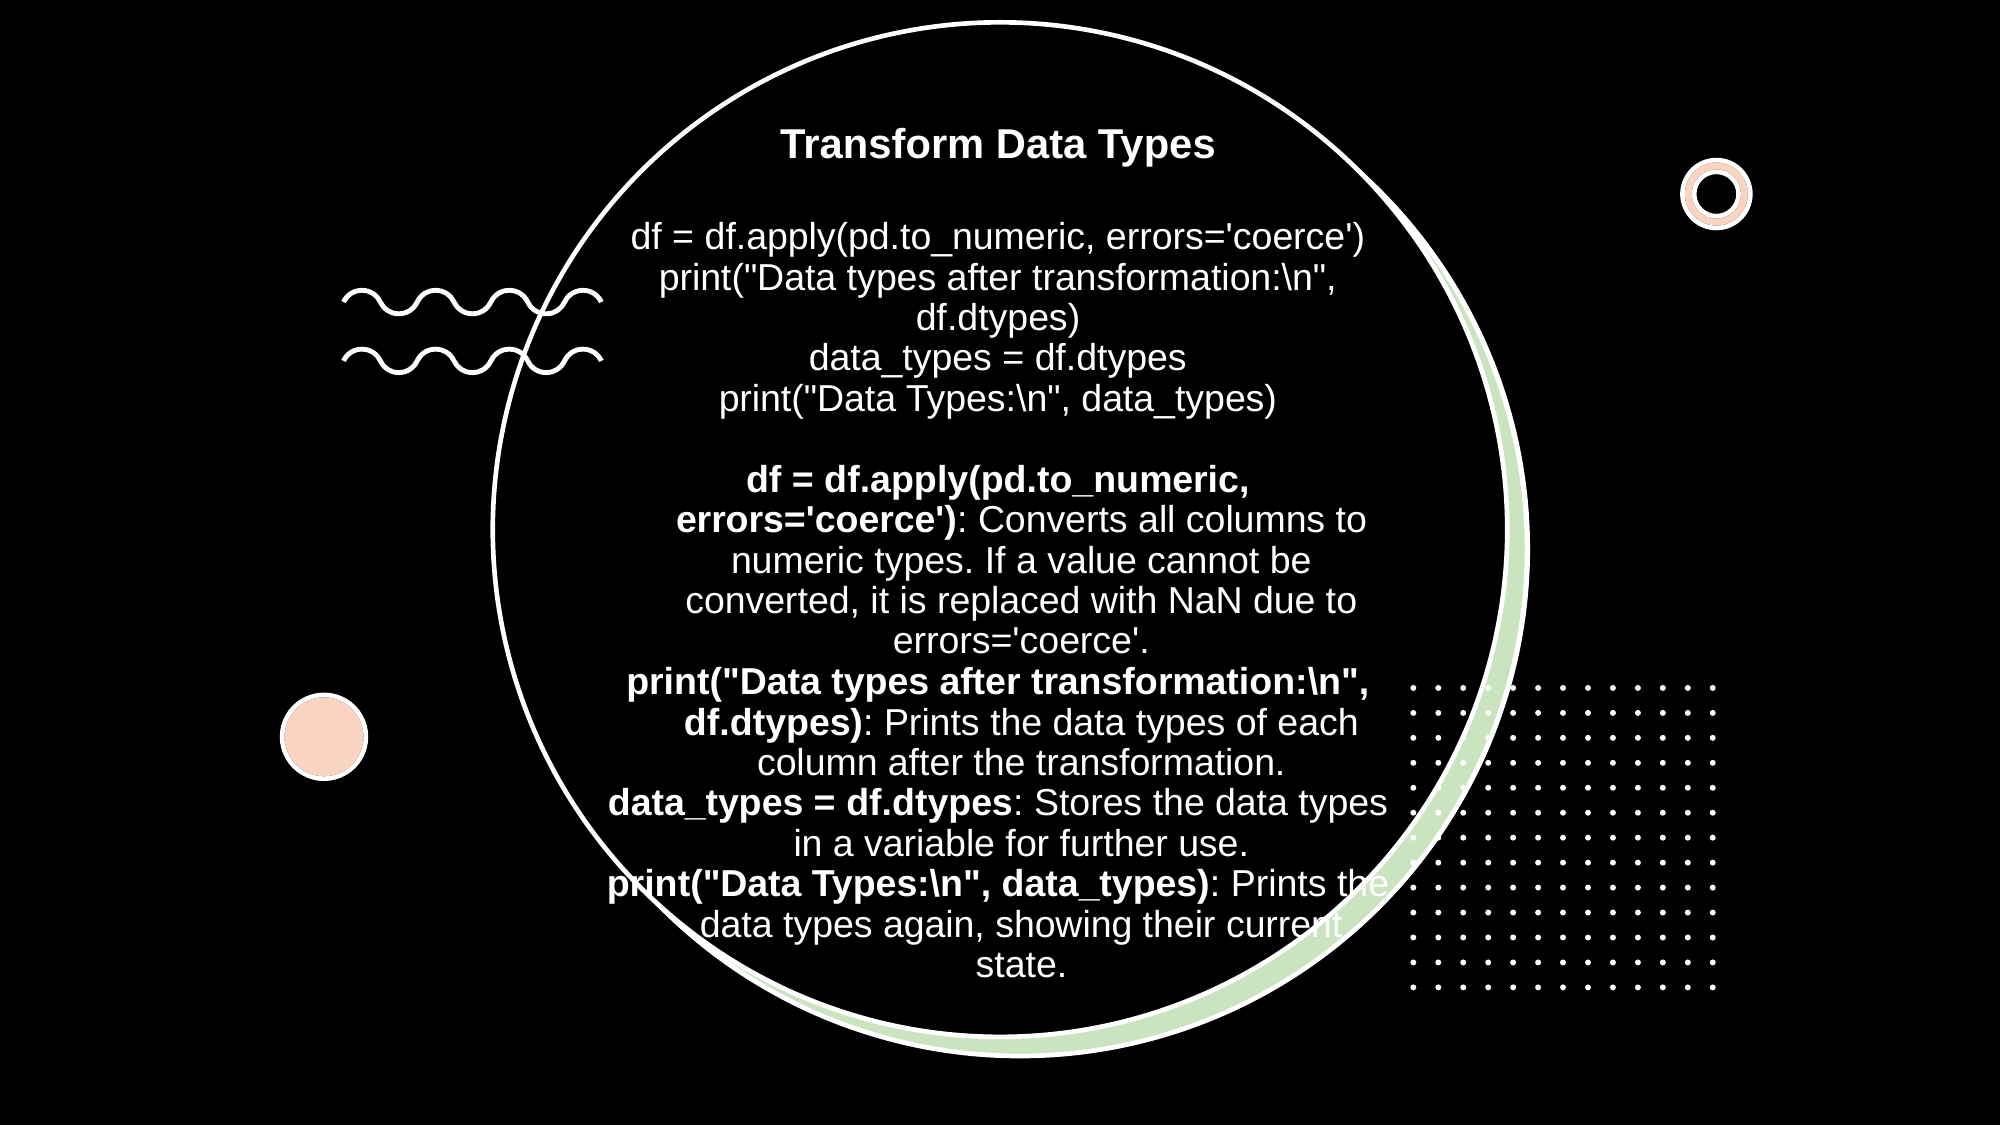

# Transform Data Types
df = df.apply(pd.to_numeric, errors='coerce')
print("Data types after transformation:\n", df.dtypes)
data_types = df.dtypes
print("Data Types:\n", data_types)

df = df.apply(pd.to_numeric, errors='coerce'): Converts all columns to numeric types. If a value cannot be converted, it is replaced with NaN due to errors='coerce'.
print("Data types after transformation:\n", df.dtypes): Prints the data types of each column after the transformation.
data_types = df.dtypes: Stores the data types in a variable for further use.
print("Data Types:\n", data_types): Prints the data types again, showing their current state.